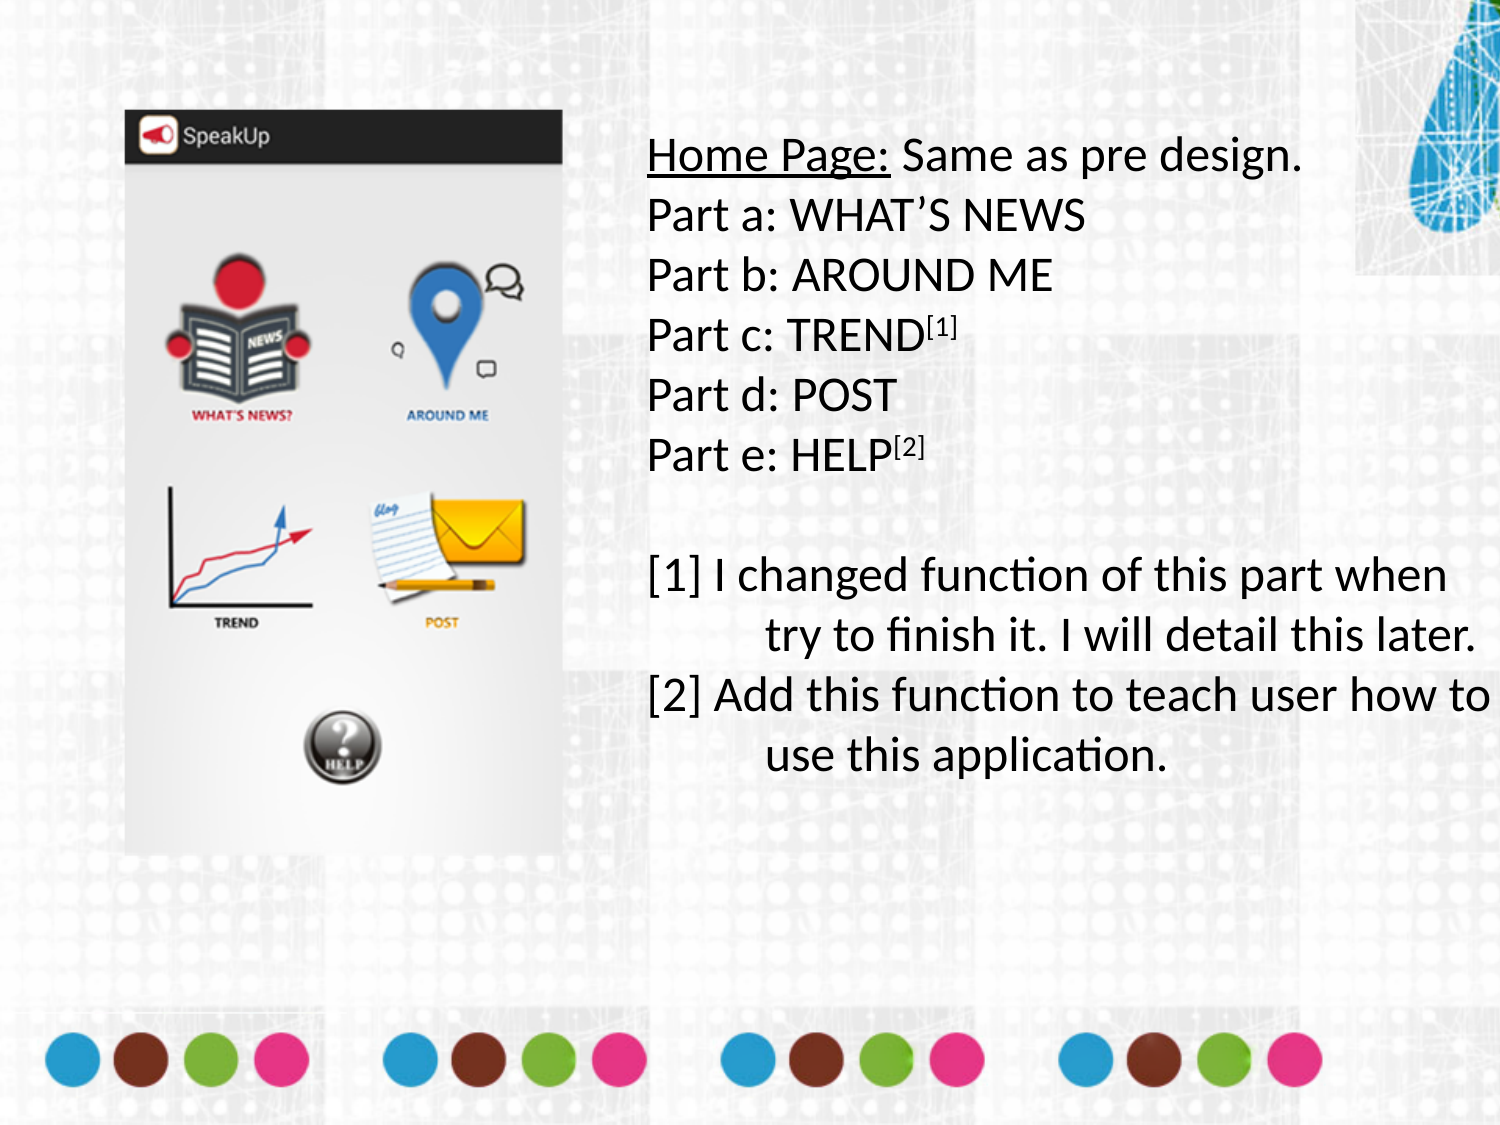

Home Page: Same as pre design.
Part a: WHAT’S NEWS
Part b: AROUND ME
Part c: TREND[1]
Part d: POST
Part e: HELP[2]

[1] I changed function of this part when
	try to finish it. I will detail this later.
[2] Add this function to teach user how to
	use this application.